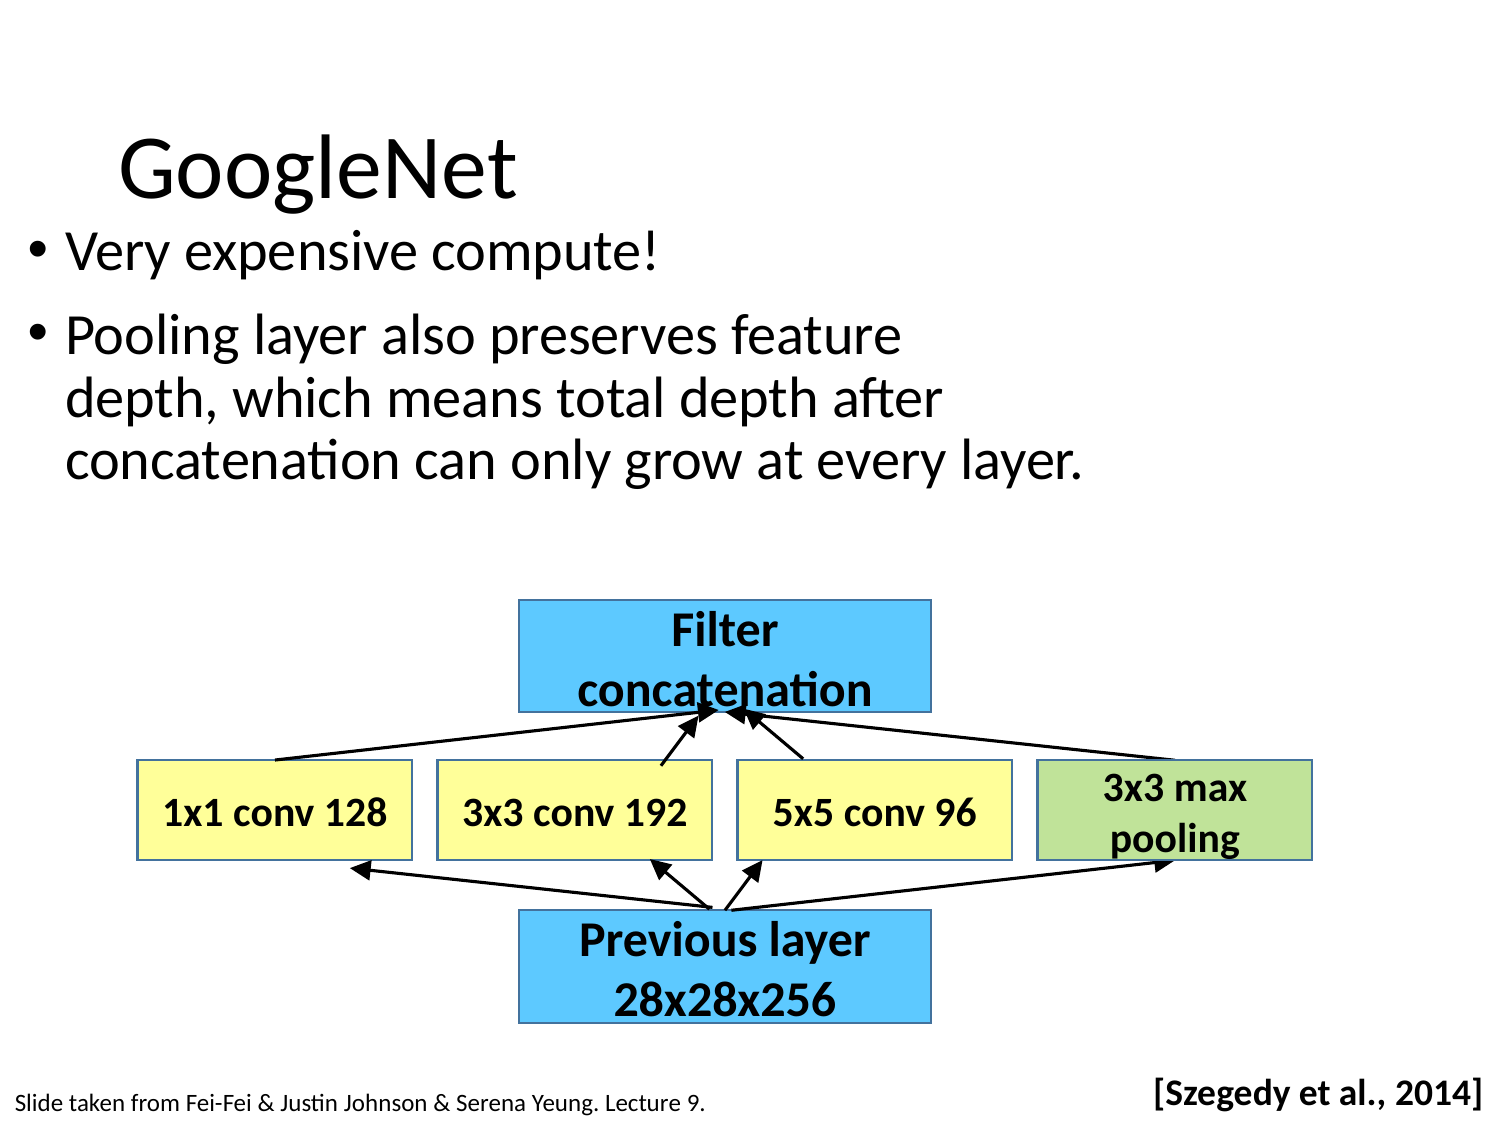

# GoogleNet
Very expensive compute!
Pooling layer also preserves feature
depth, which means total depth after
concatenation can only grow at every layer.

Filter concatenation
1x1 conv 128
3x3 conv 192
5x5 conv 96
3x3 max pooling
Previous layer
28x28x256
 [Szegedy et al., 2014]
Slide taken from Fei-Fei & Justin Johnson & Serena Yeung. Lecture 9.